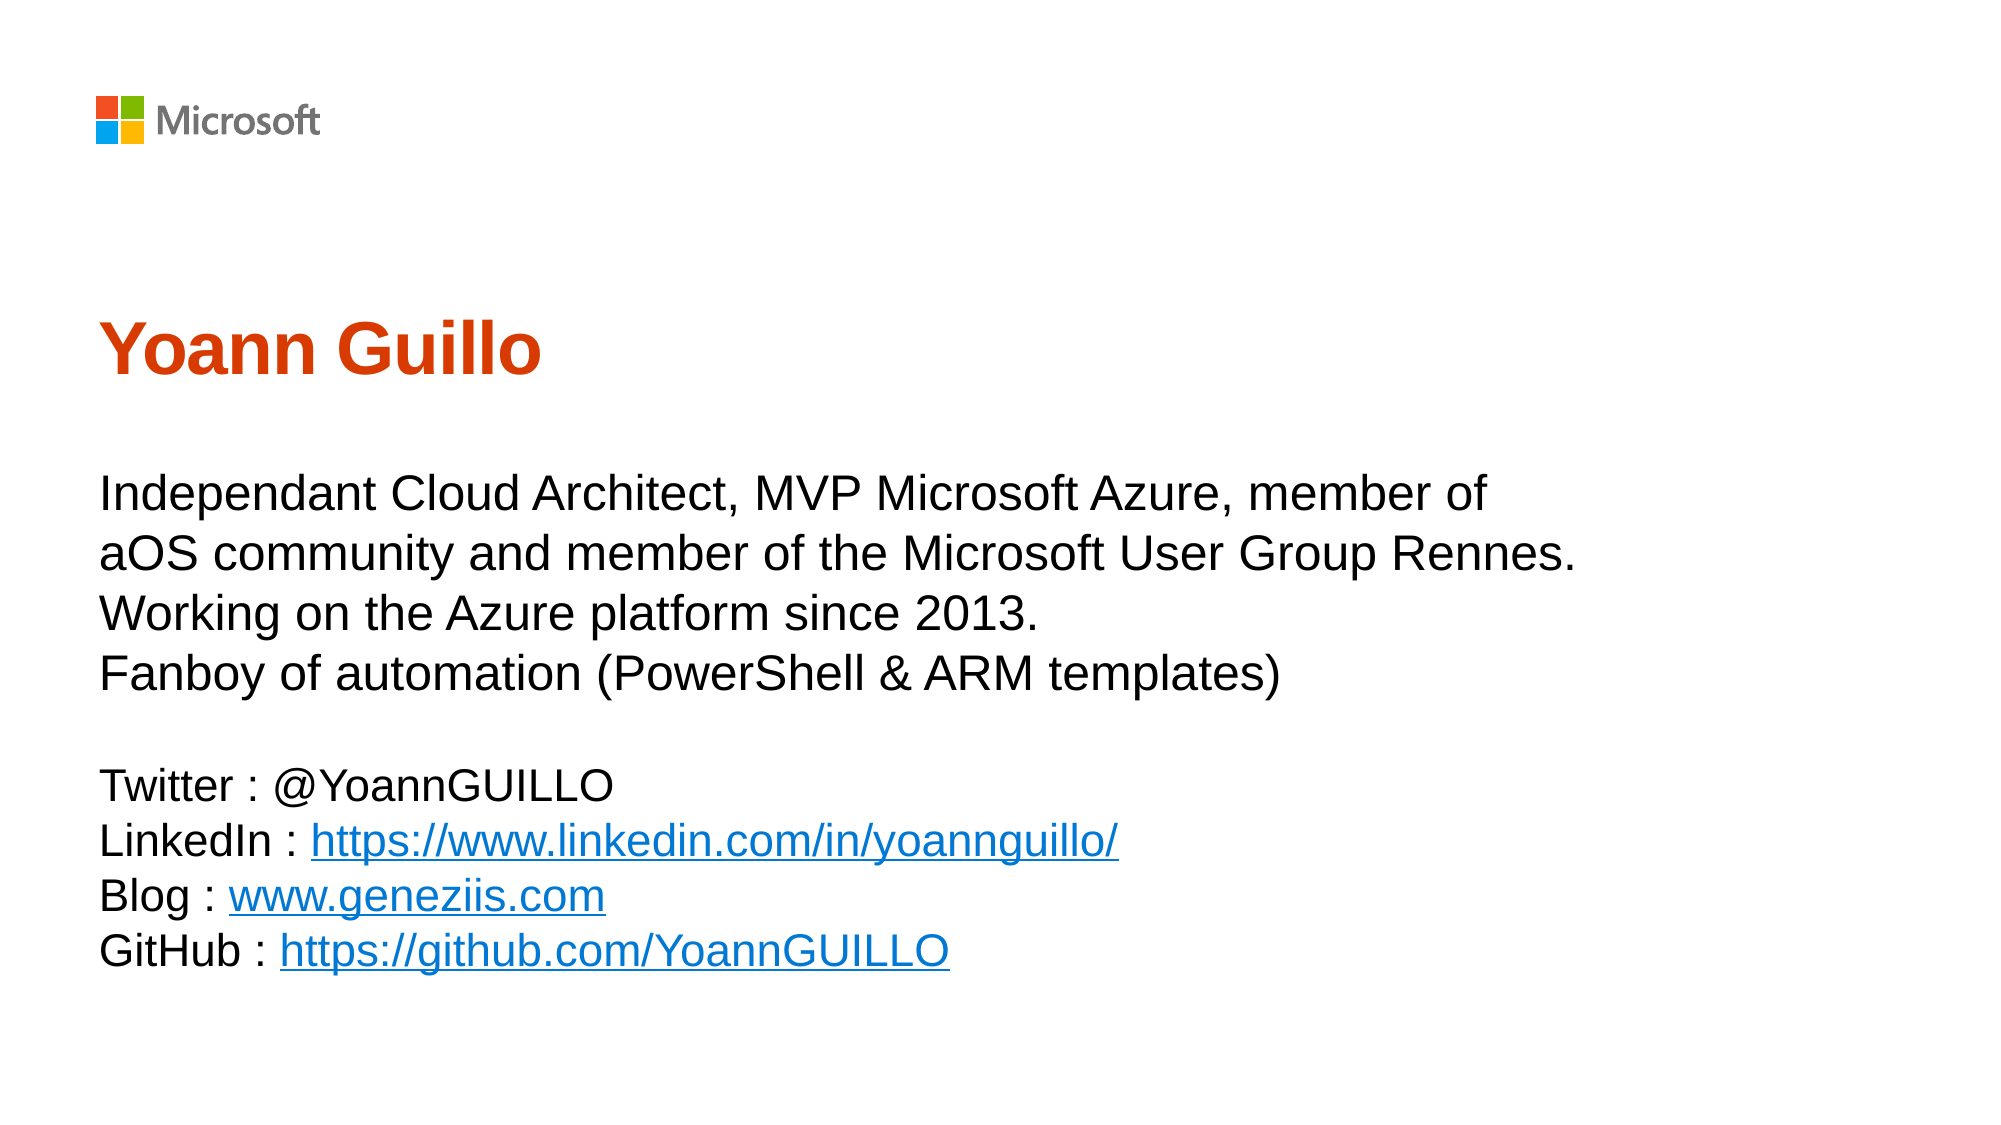

# Yoann Guillo
Independant Cloud Architect, MVP Microsoft Azure, member of aOS community and member of the Microsoft User Group Rennes.
Working on the Azure platform since 2013.
Fanboy of automation (PowerShell & ARM templates)

Twitter : @YoannGUILLO
LinkedIn : https://www.linkedin.com/in/yoannguillo/
Blog : www.geneziis.com
GitHub : https://github.com/YoannGUILLO